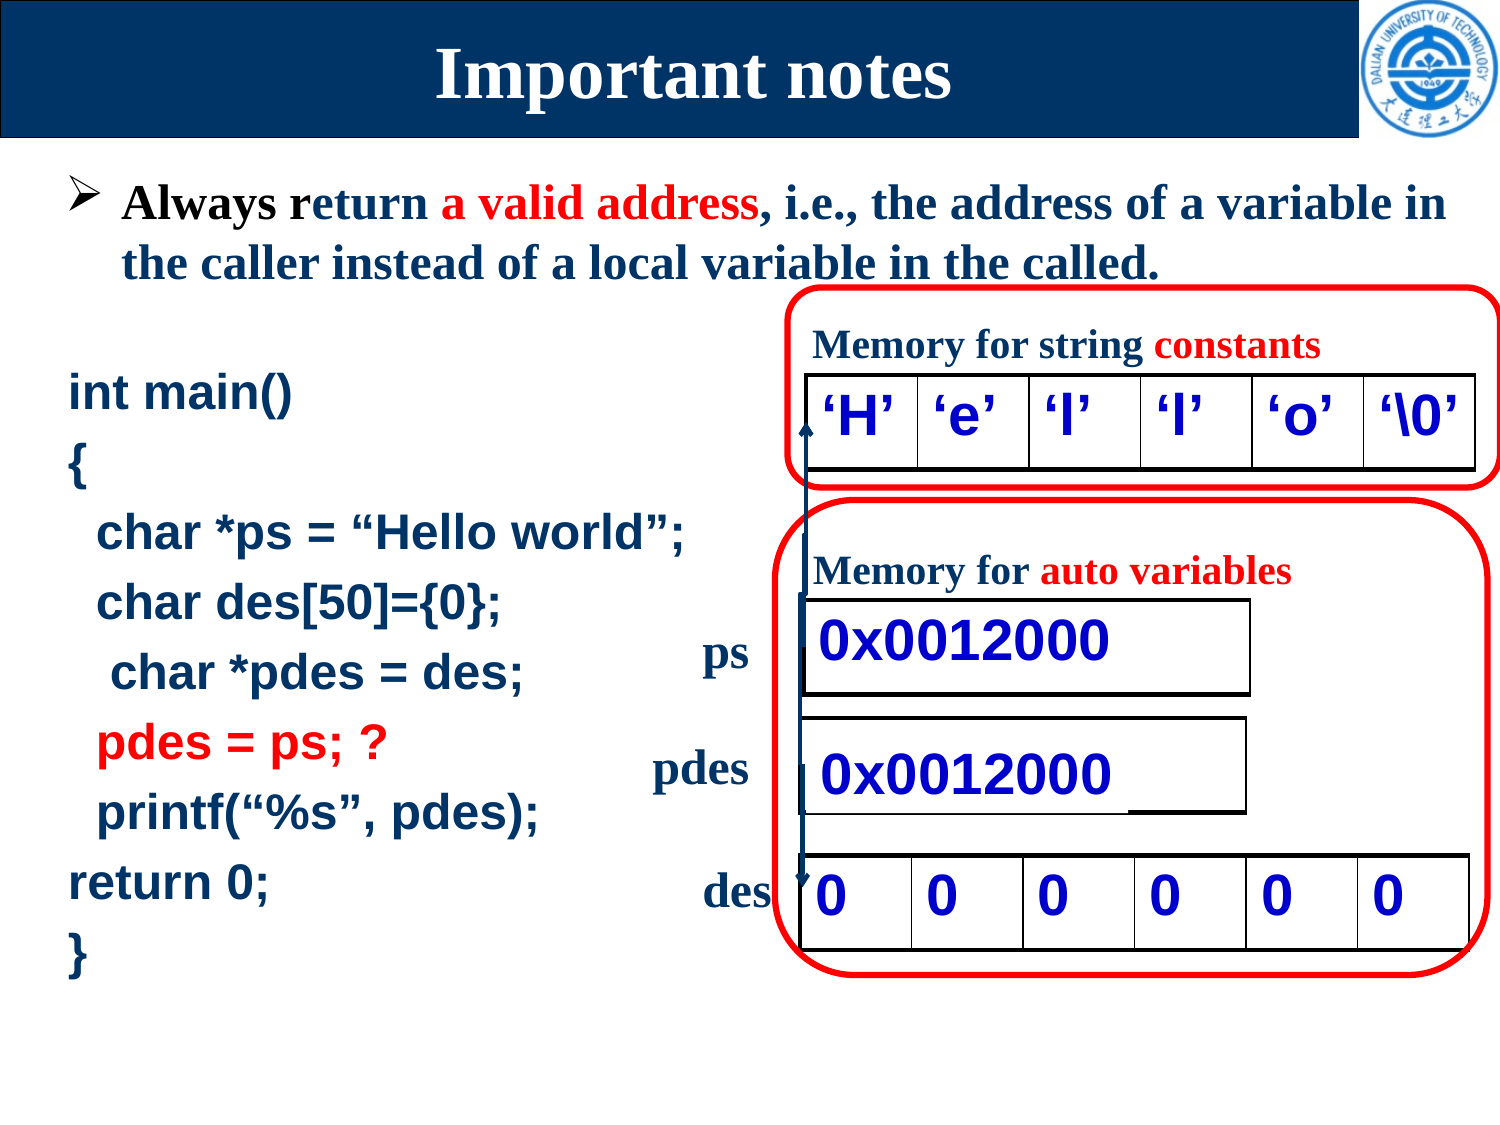

# Important notes
Always return a valid address, i.e., the address of a variable in the caller instead of a local variable in the called.

int main()
{
  char *ps = “Hello world”;
  char des[50]={0};
   char *pdes = des;
  pdes = ps; ?
  printf(“%s”, pdes);
return 0;
}
Memory for string constants
| ‘H’ | ‘e’ | ‘l’ | ‘l’ | ‘o’ | ‘\0’ |
| --- | --- | --- | --- | --- | --- |
Memory for auto variables
| 0x0012000 |
| --- |
ps
| 0x0012F80 |
| --- |
pdes
0x0012000
des
| 0 | 0 | 0 | 0 | 0 | 0 |
| --- | --- | --- | --- | --- | --- |